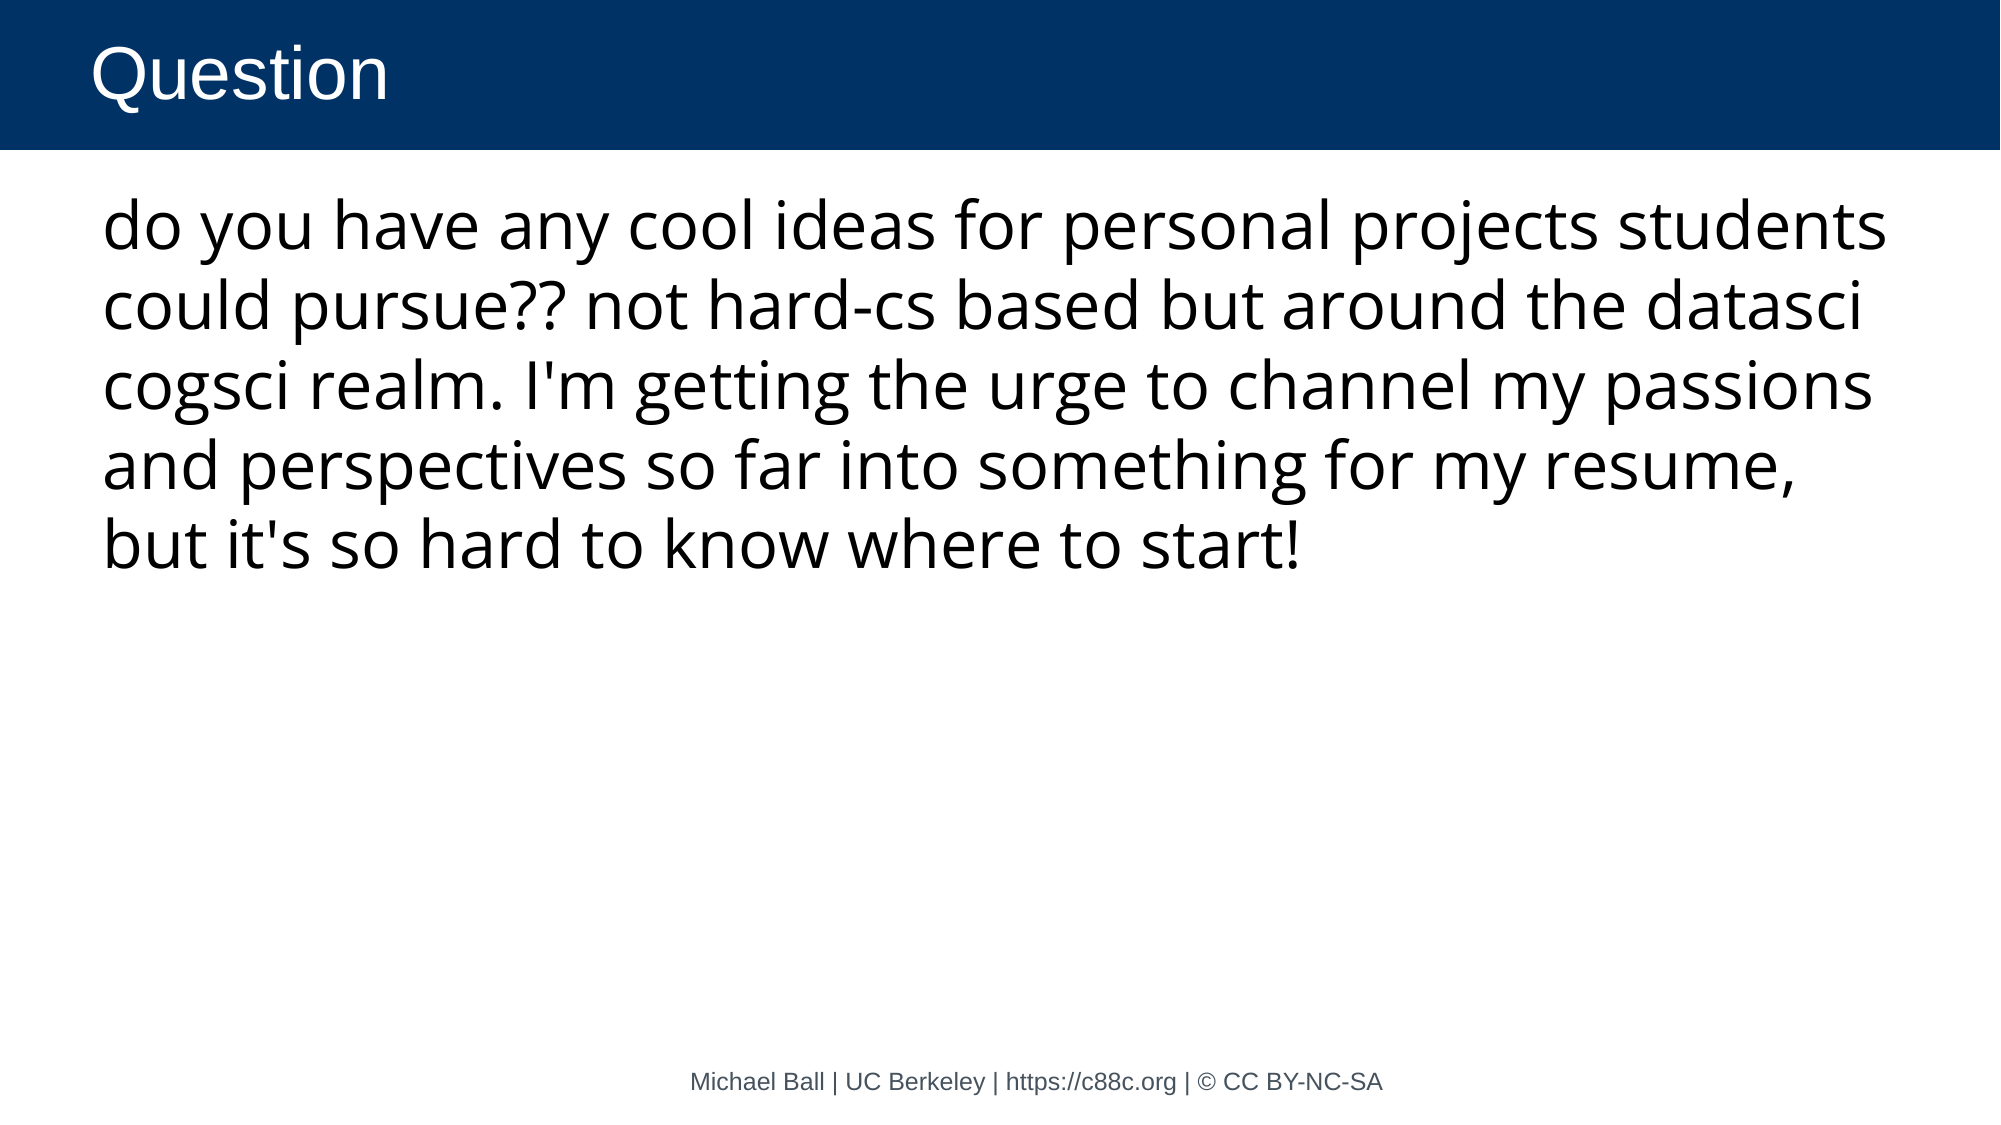

# Question
do you have any cool ideas for personal projects students could pursue?? not hard-cs based but around the datasci cogsci realm. I'm getting the urge to channel my passions and perspectives so far into something for my resume, but it's so hard to know where to start!

Michael Ball | UC Berkeley | https://c88c.org | © CC BY-NC-SA